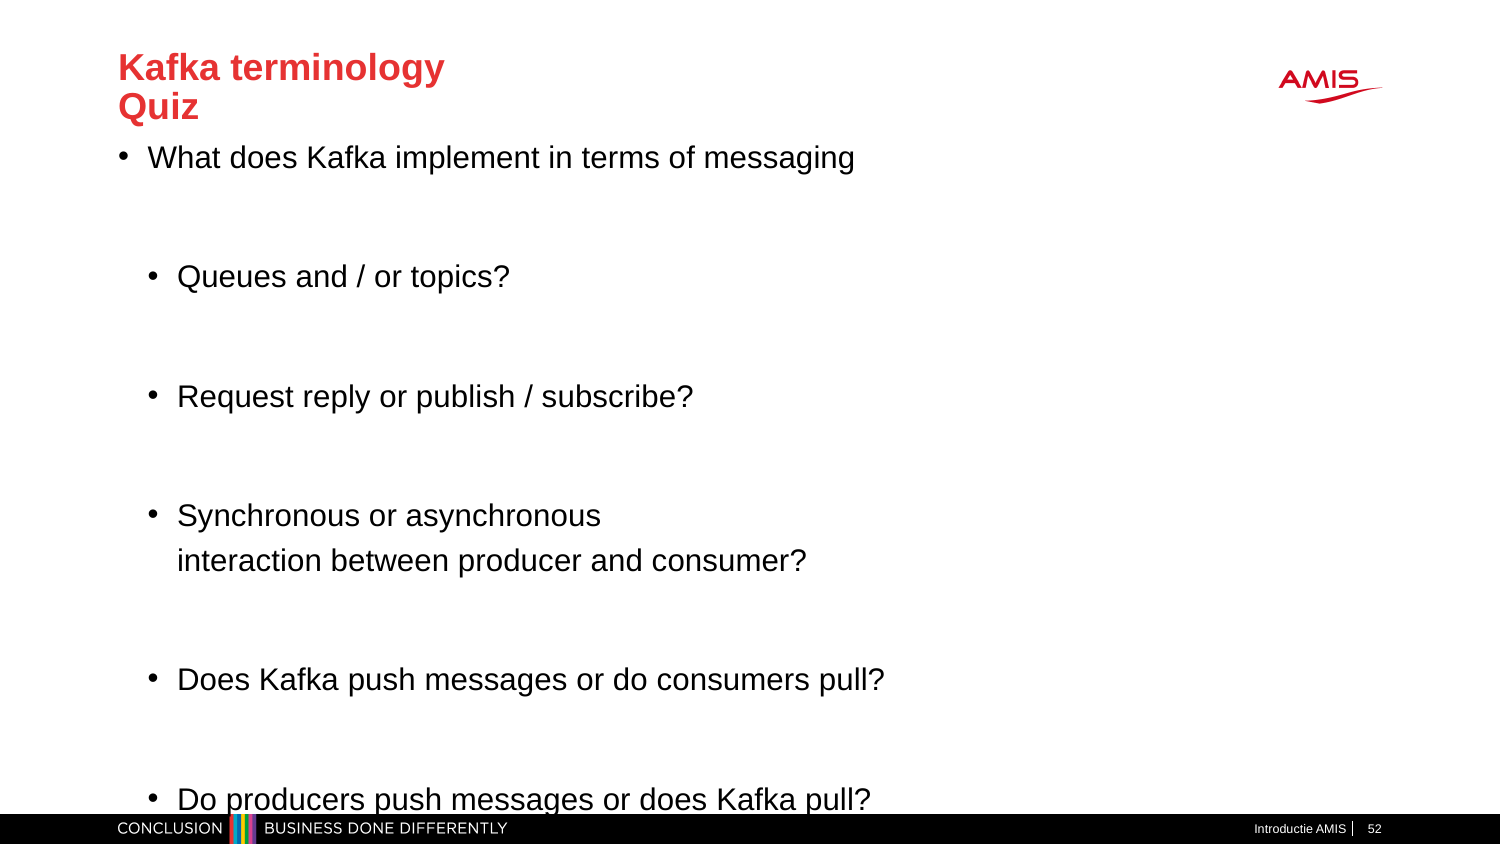

# Kafka terminology Quiz
What does Kafka implement in terms of messaging

Queues and / or topics?

Request reply or publish / subscribe?

Synchronous or asynchronous
interaction between producer and consumer?

Does Kafka push messages or do consumers pull?

Do producers push messages or does Kafka pull?

Where would you solve throttling and concurrency challenges;
Kafka, Producer or consumer?

Introductie AMIS
52